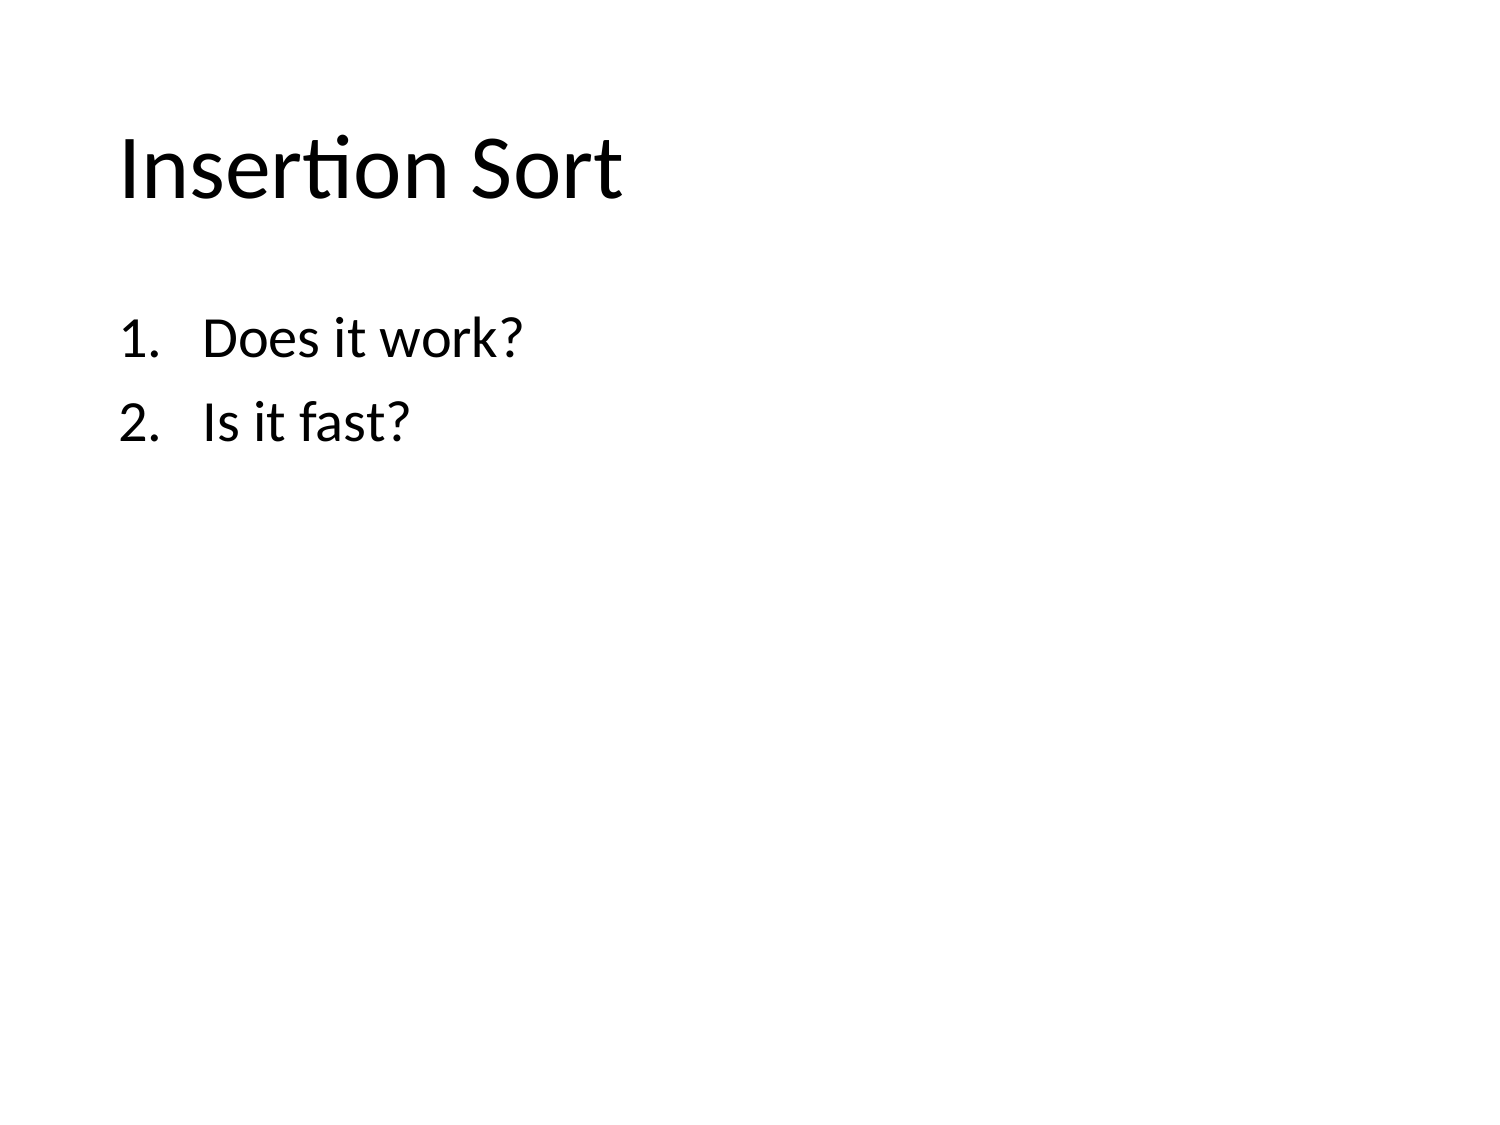

# Insertion Sort
Does it work?
Is it fast?